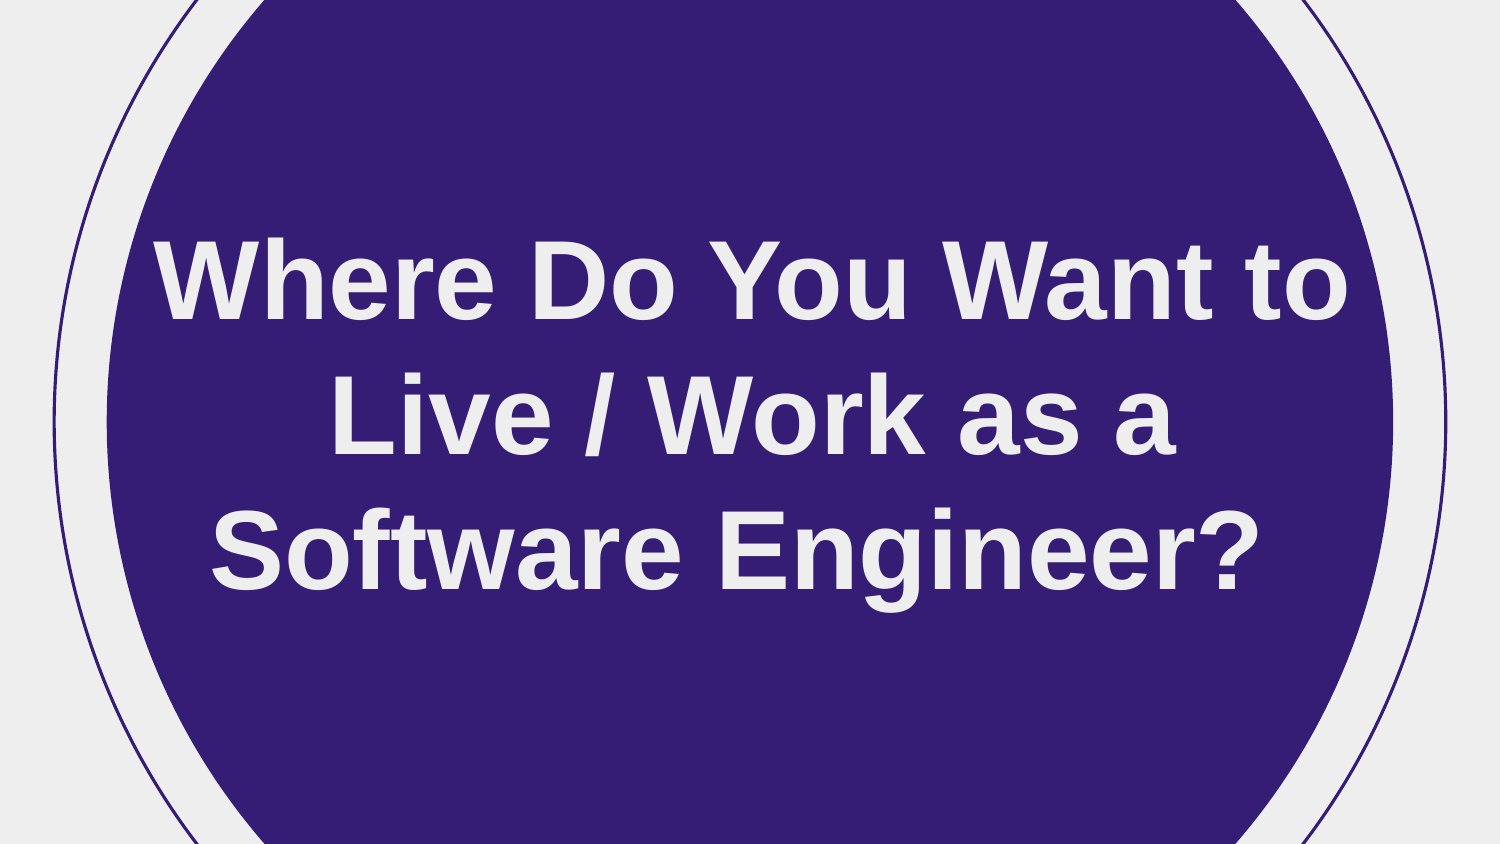

# Where Do You Want to Live / Work as a Software Engineer?